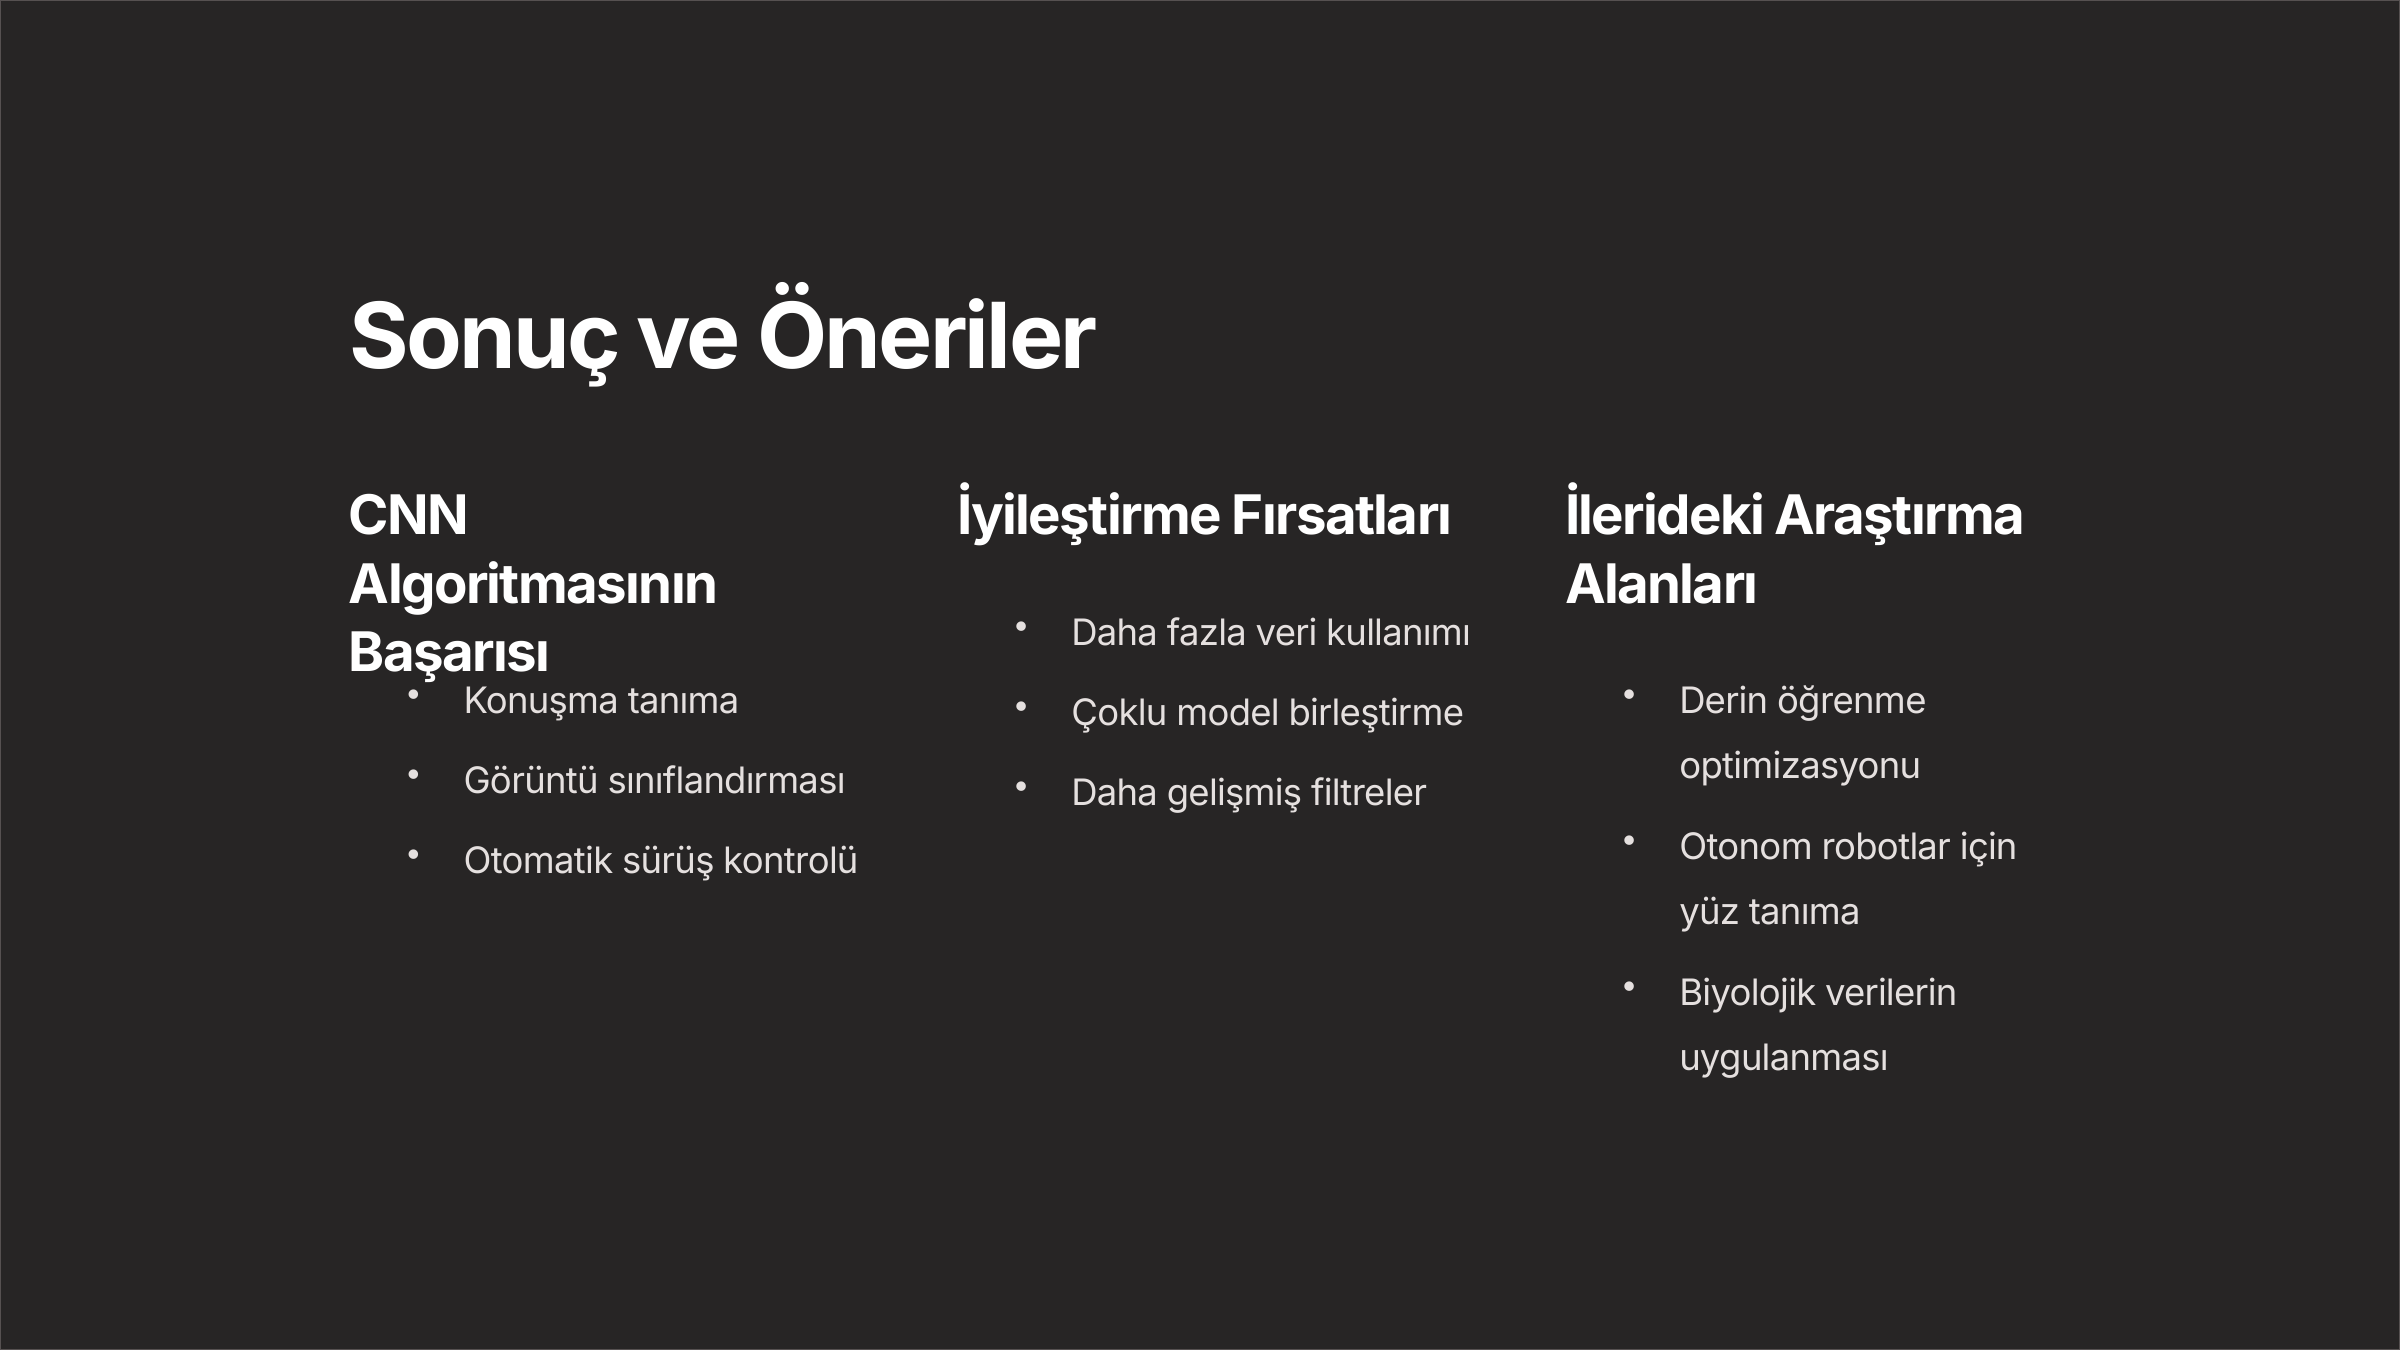

Sonuç ve Öneriler
CNN Algoritmasının Başarısı
İyileştirme Fırsatları
İlerideki Araştırma Alanları
Daha fazla veri kullanımı
Konuşma tanıma
Derin öğrenme optimizasyonu
Çoklu model birleştirme
Görüntü sınıflandırması
Daha gelişmiş filtreler
Otonom robotlar için yüz tanıma
Otomatik sürüş kontrolü
Biyolojik verilerin uygulanması